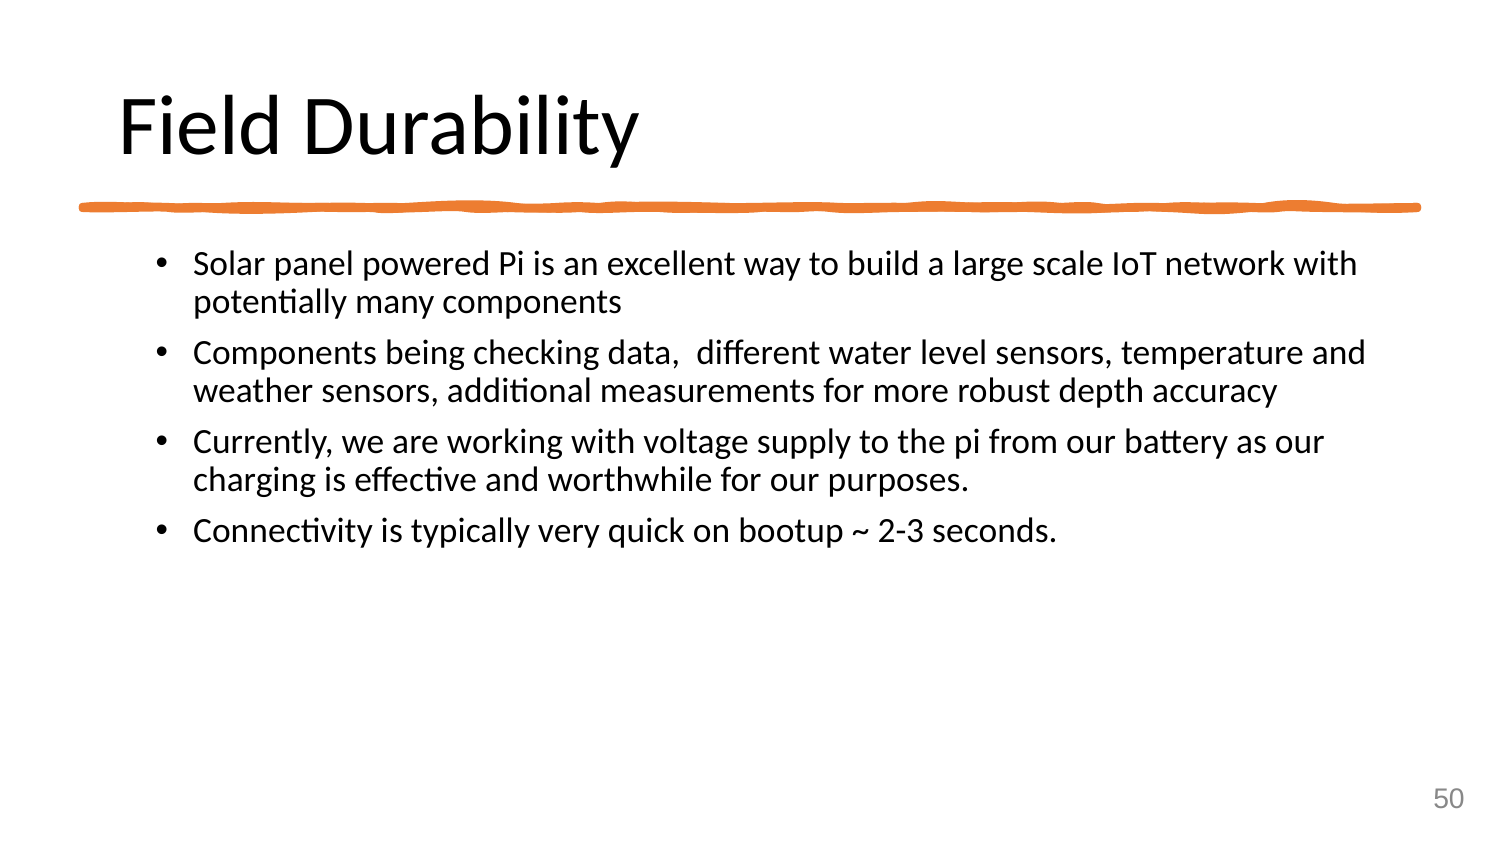

# Field Durability

Solar panel powered Pi is an excellent way to build a large scale IoT network with potentially many components
Components being checking data,  different water level sensors, temperature and weather sensors, additional measurements for more robust depth accuracy
Currently, we are working with voltage supply to the pi from our battery as our charging is effective and worthwhile for our purposes.
Connectivity is typically very quick on bootup ~ 2-3 seconds.
50